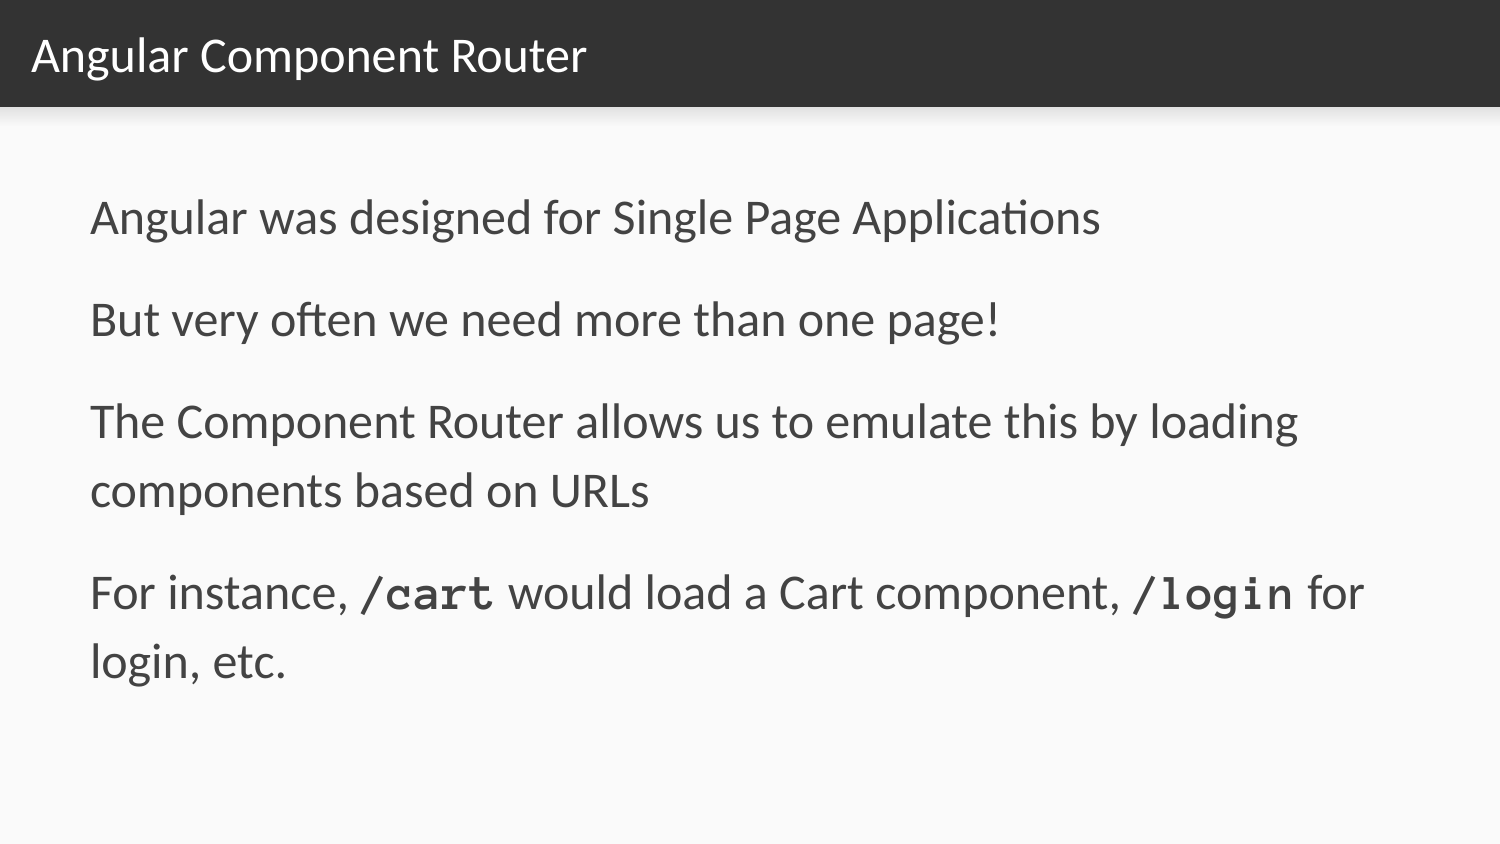

# Angular Component Router
Angular was designed for Single Page Applications
But very often we need more than one page!
The Component Router allows us to emulate this by loading components based on URLs
For instance, /cart would load a Cart component, /login for login, etc.